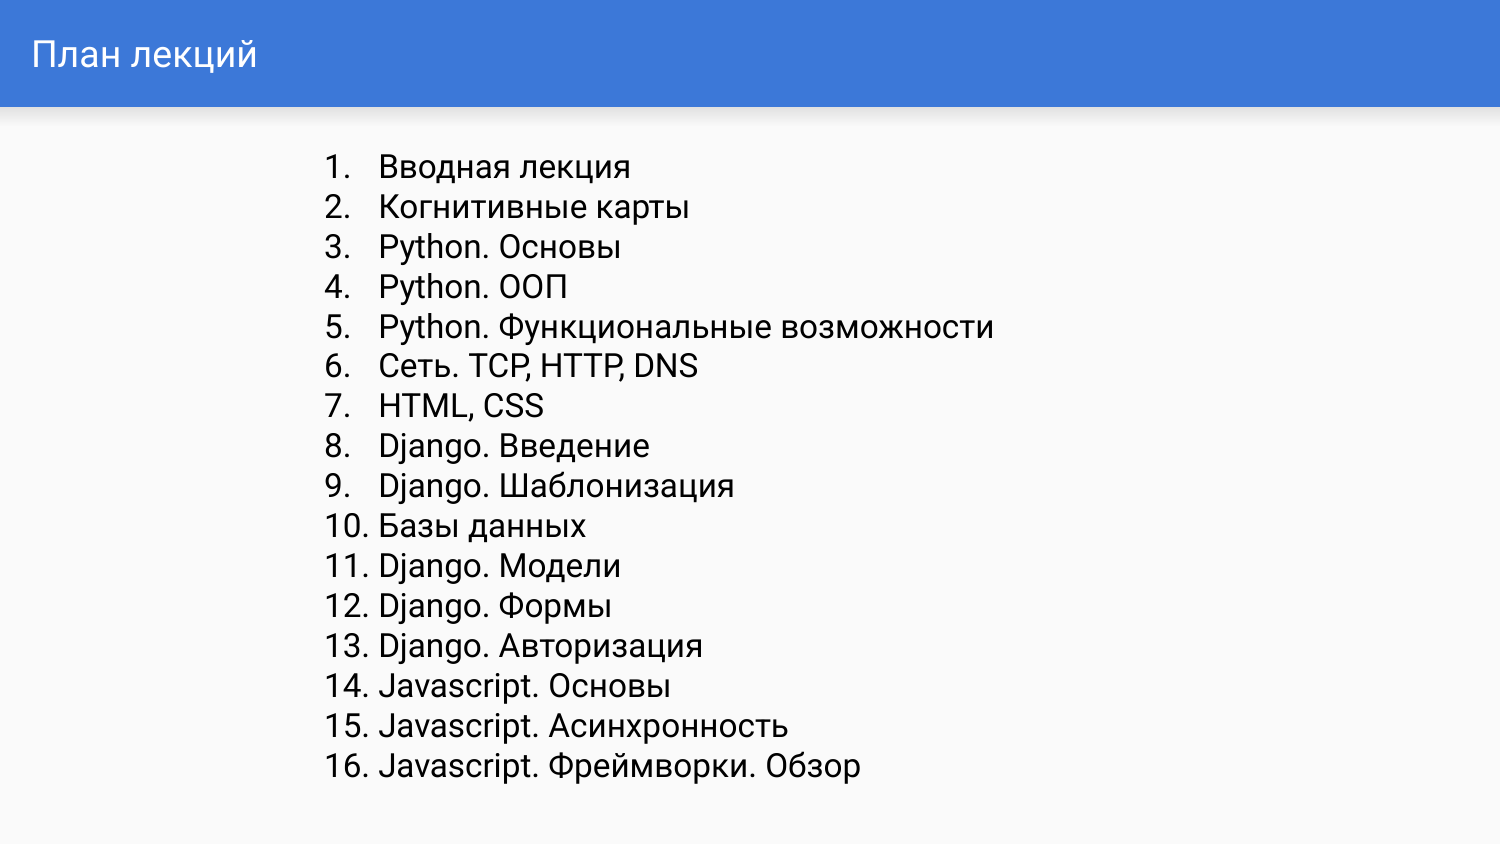

# План лекций
Вводная лекция
Когнитивные карты
Python. Основы
Python. ООП
Python. Функциональные возможности
Сеть. TCP, HTTP, DNS
HTML, CSS
Django. Введение
Django. Шаблонизация
Базы данных
Django. Модели
Django. Формы
Django. Авторизация
Javascript. Основы
Javascript. Асинхронность
Javascript. Фреймворки. Обзор